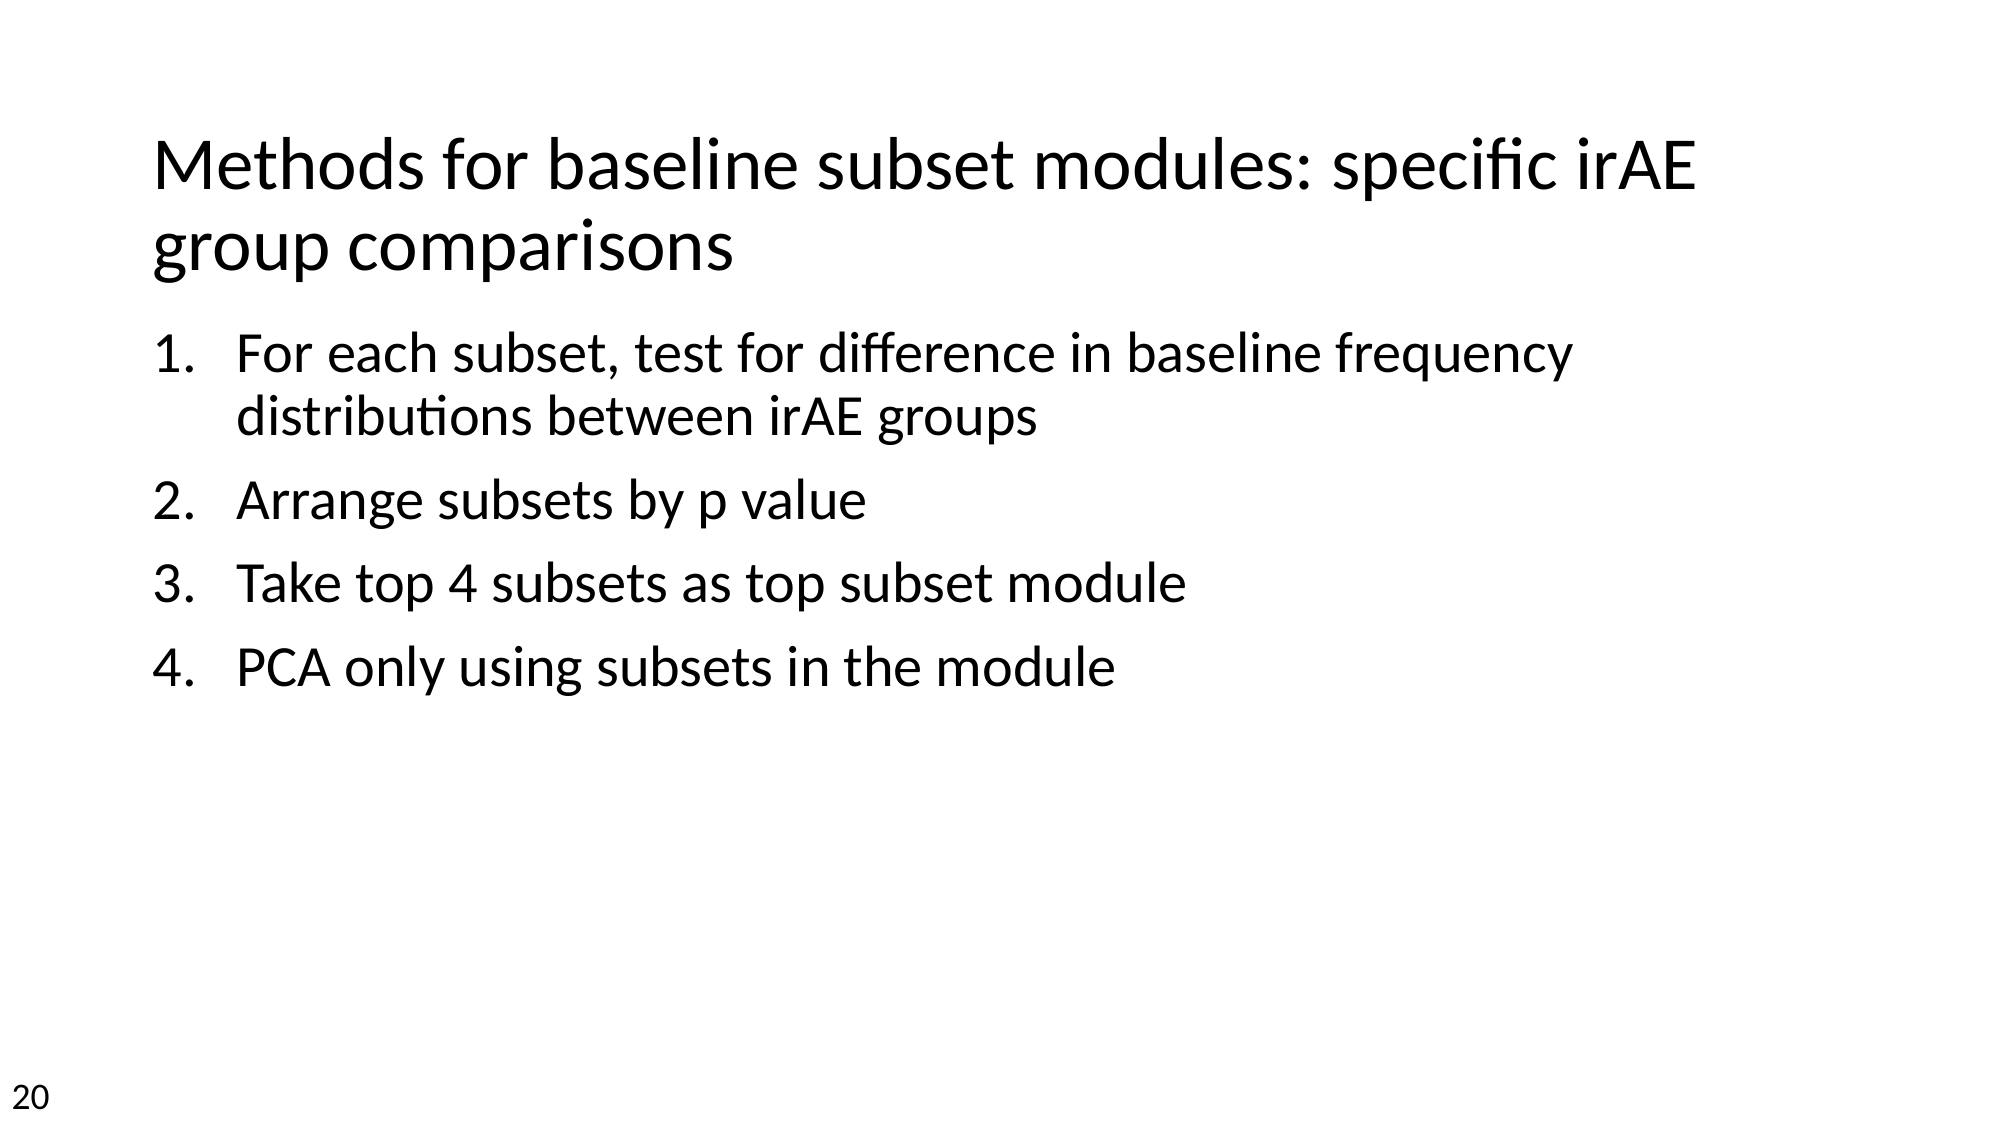

# Methods for baseline subset modules: specific irAE group comparisons
For each subset, test for difference in baseline frequency distributions between irAE groups
Arrange subsets by p value
Take top 4 subsets as top subset module
PCA only using subsets in the module
20